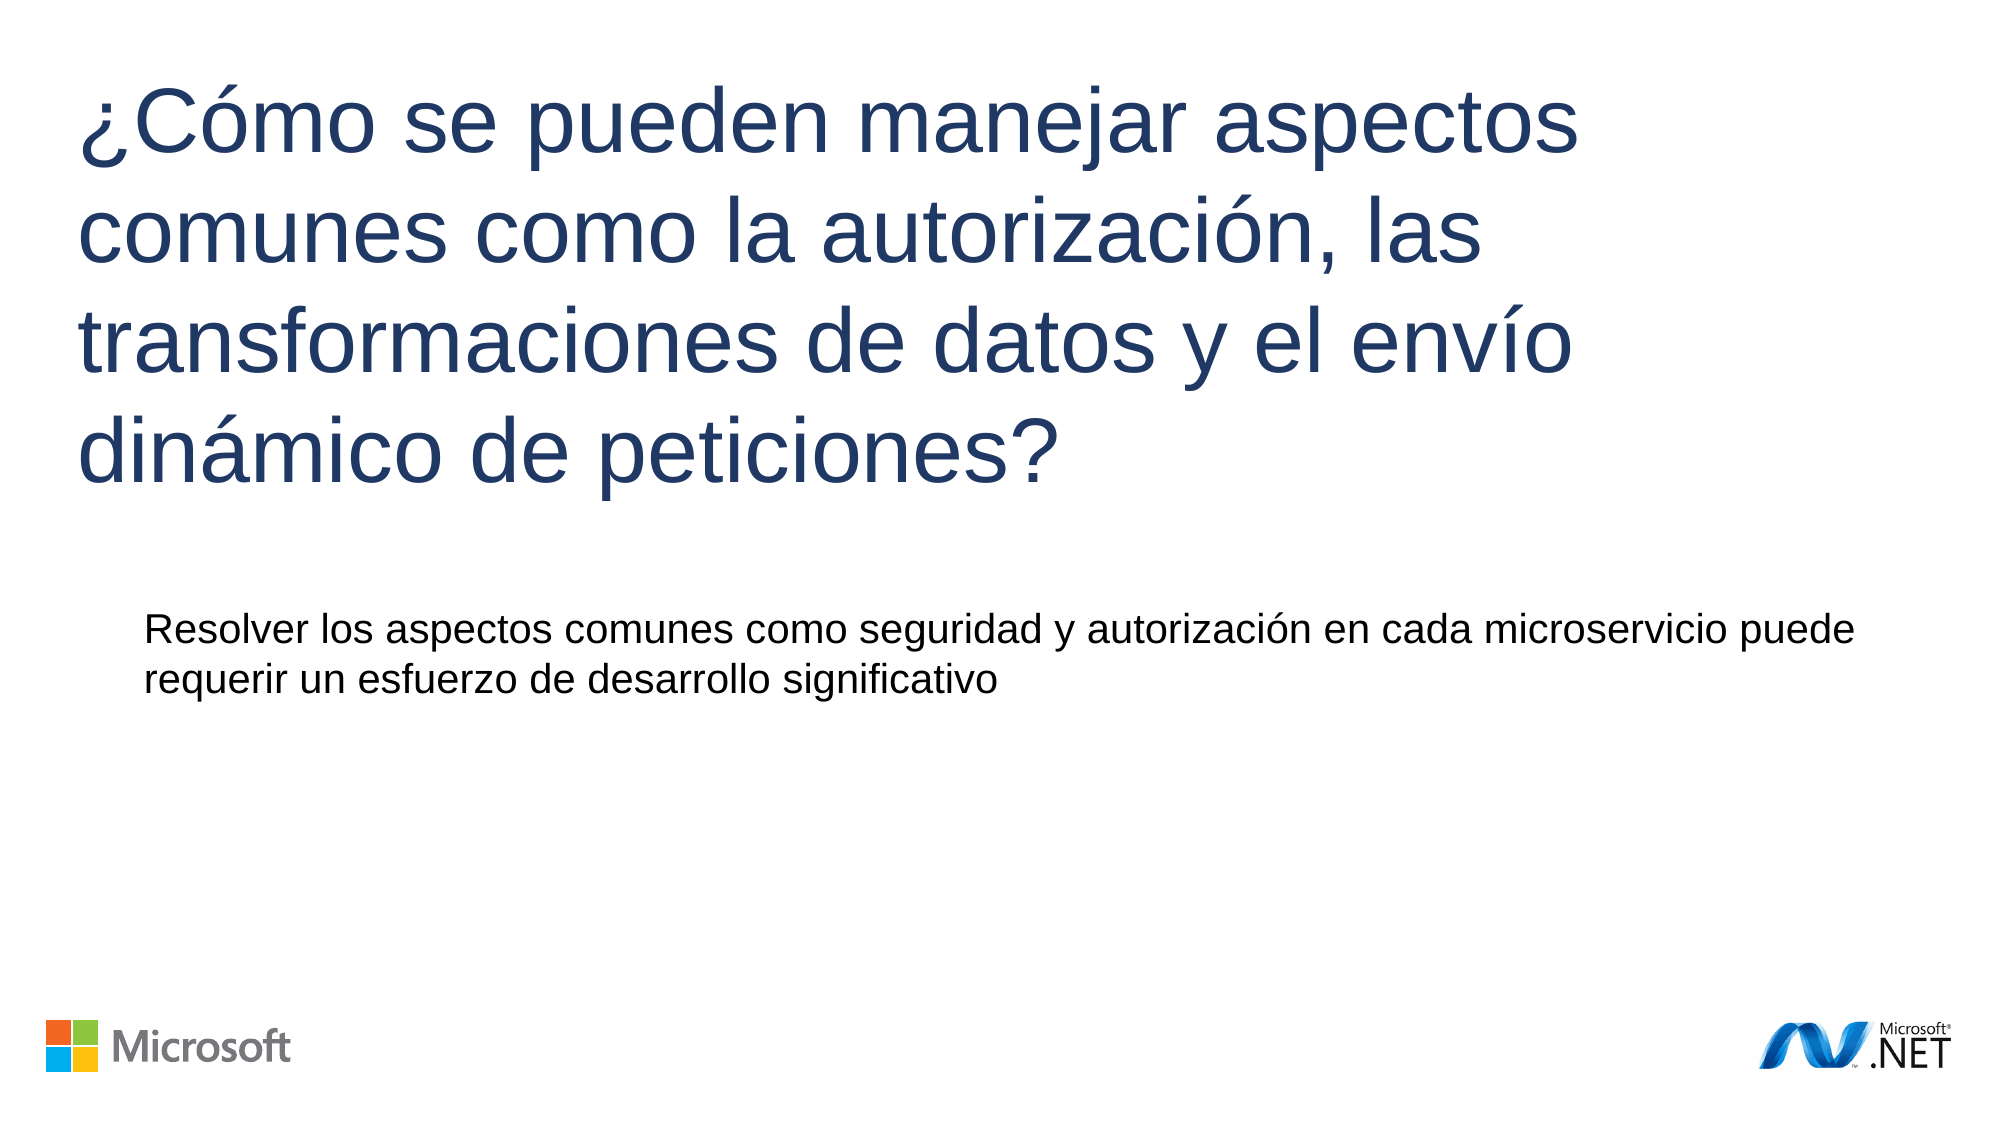

¿Cómo se pueden manejar aspectos comunes como la autorización, las transformaciones de datos y el envío dinámico de peticiones?
Resolver los aspectos comunes como seguridad y autorización en cada microservicio puede requerir un esfuerzo de desarrollo significativo